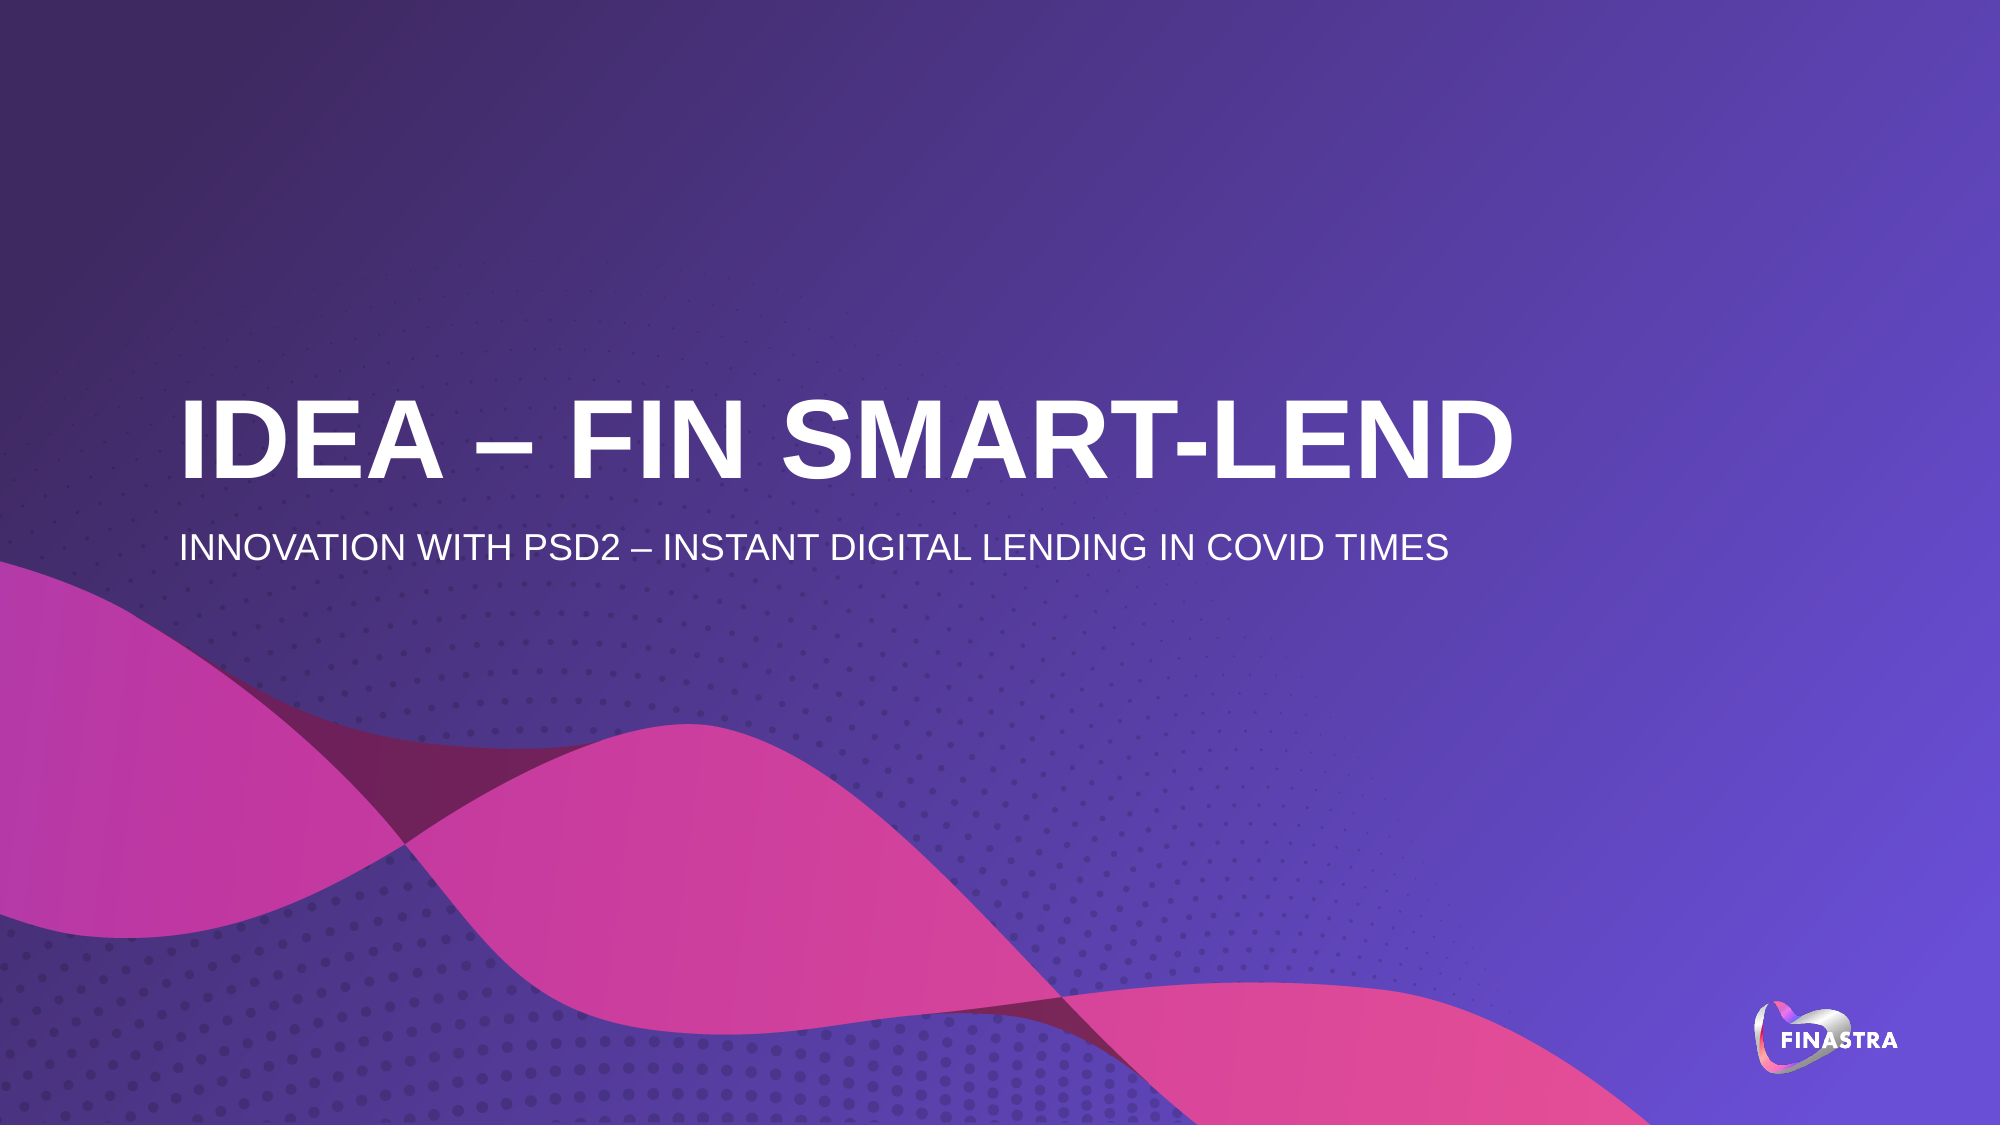

IDEA – FiN SMART-LEND
Innovation with PSD2 – INSTANT Digital Lending in Covid Times